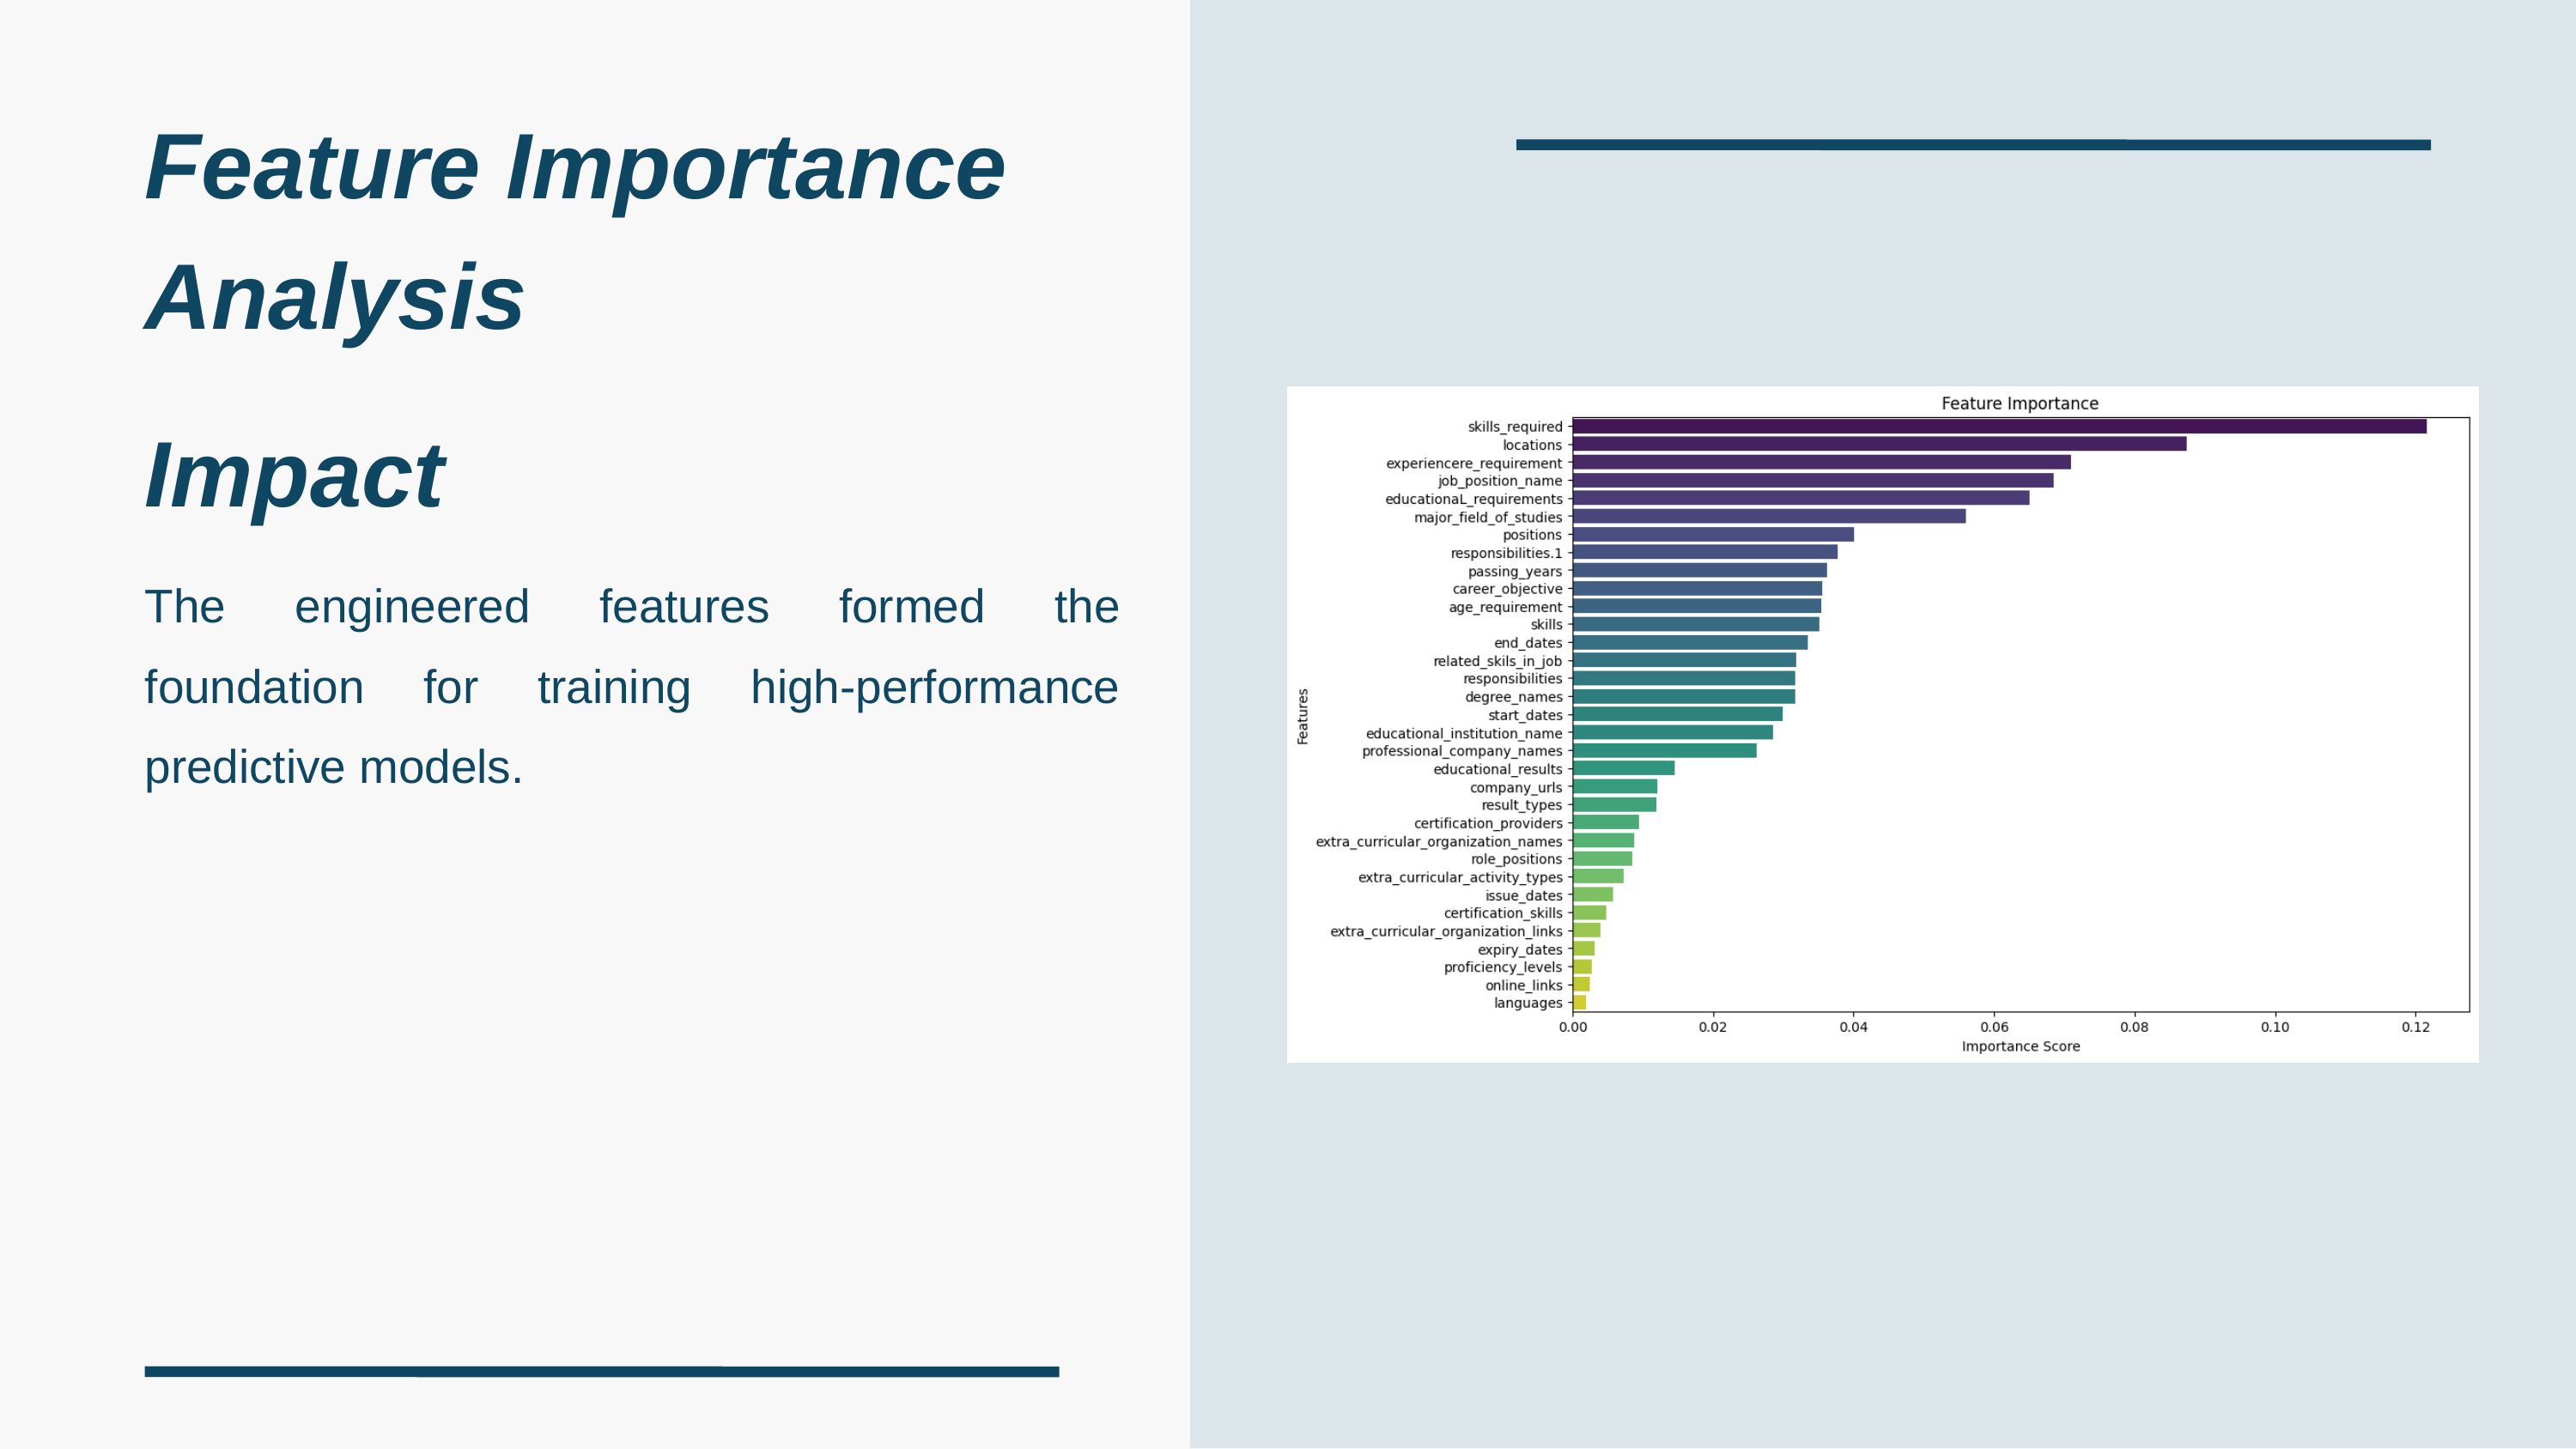

Feature Importance Analysis

Impact
The engineered features formed the foundation for training high-performance predictive models.